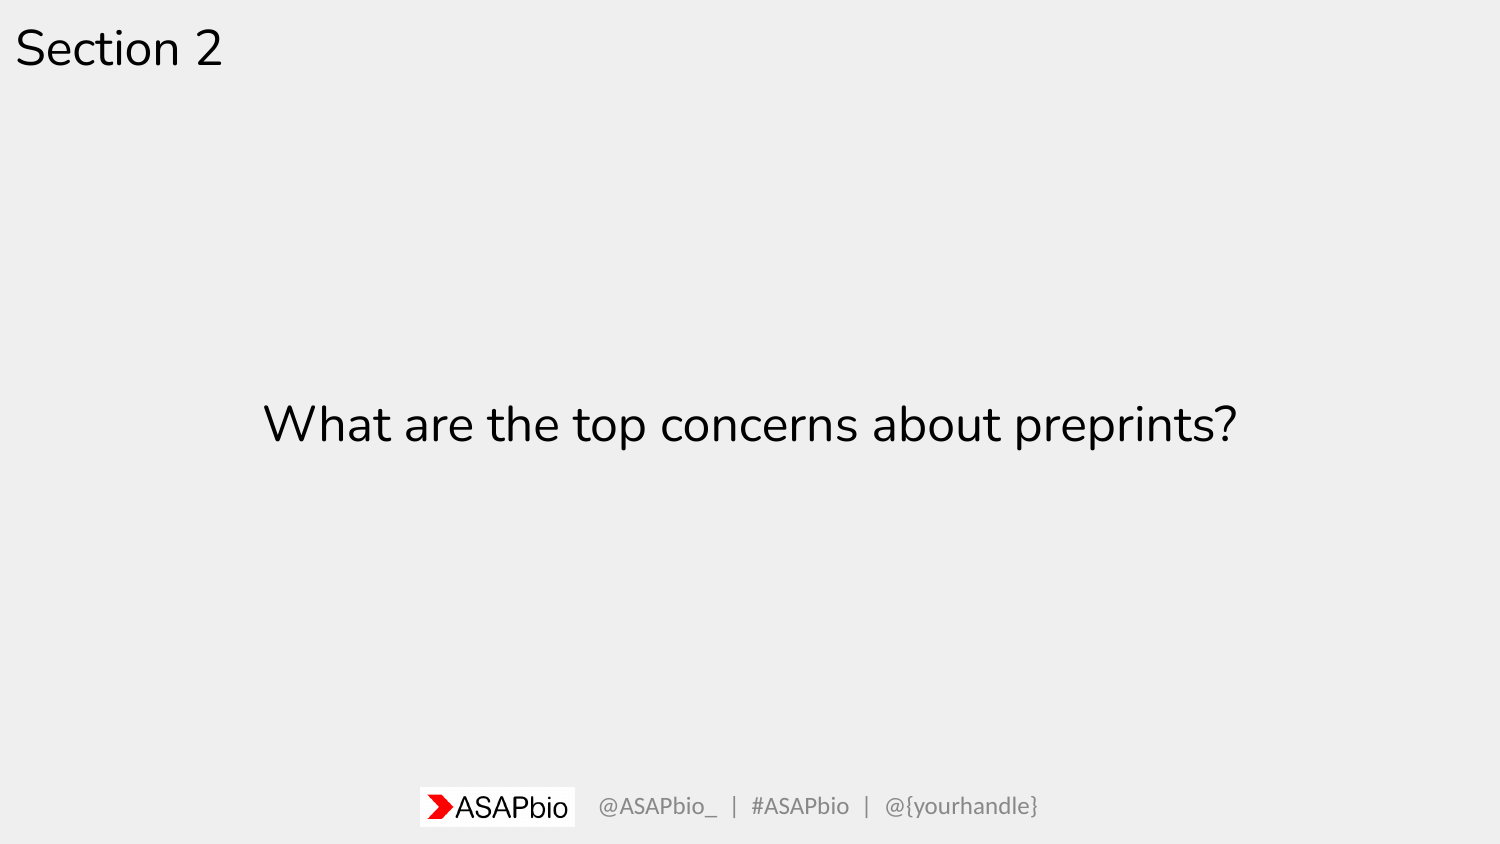

Section 2
What are the top concerns about preprints?